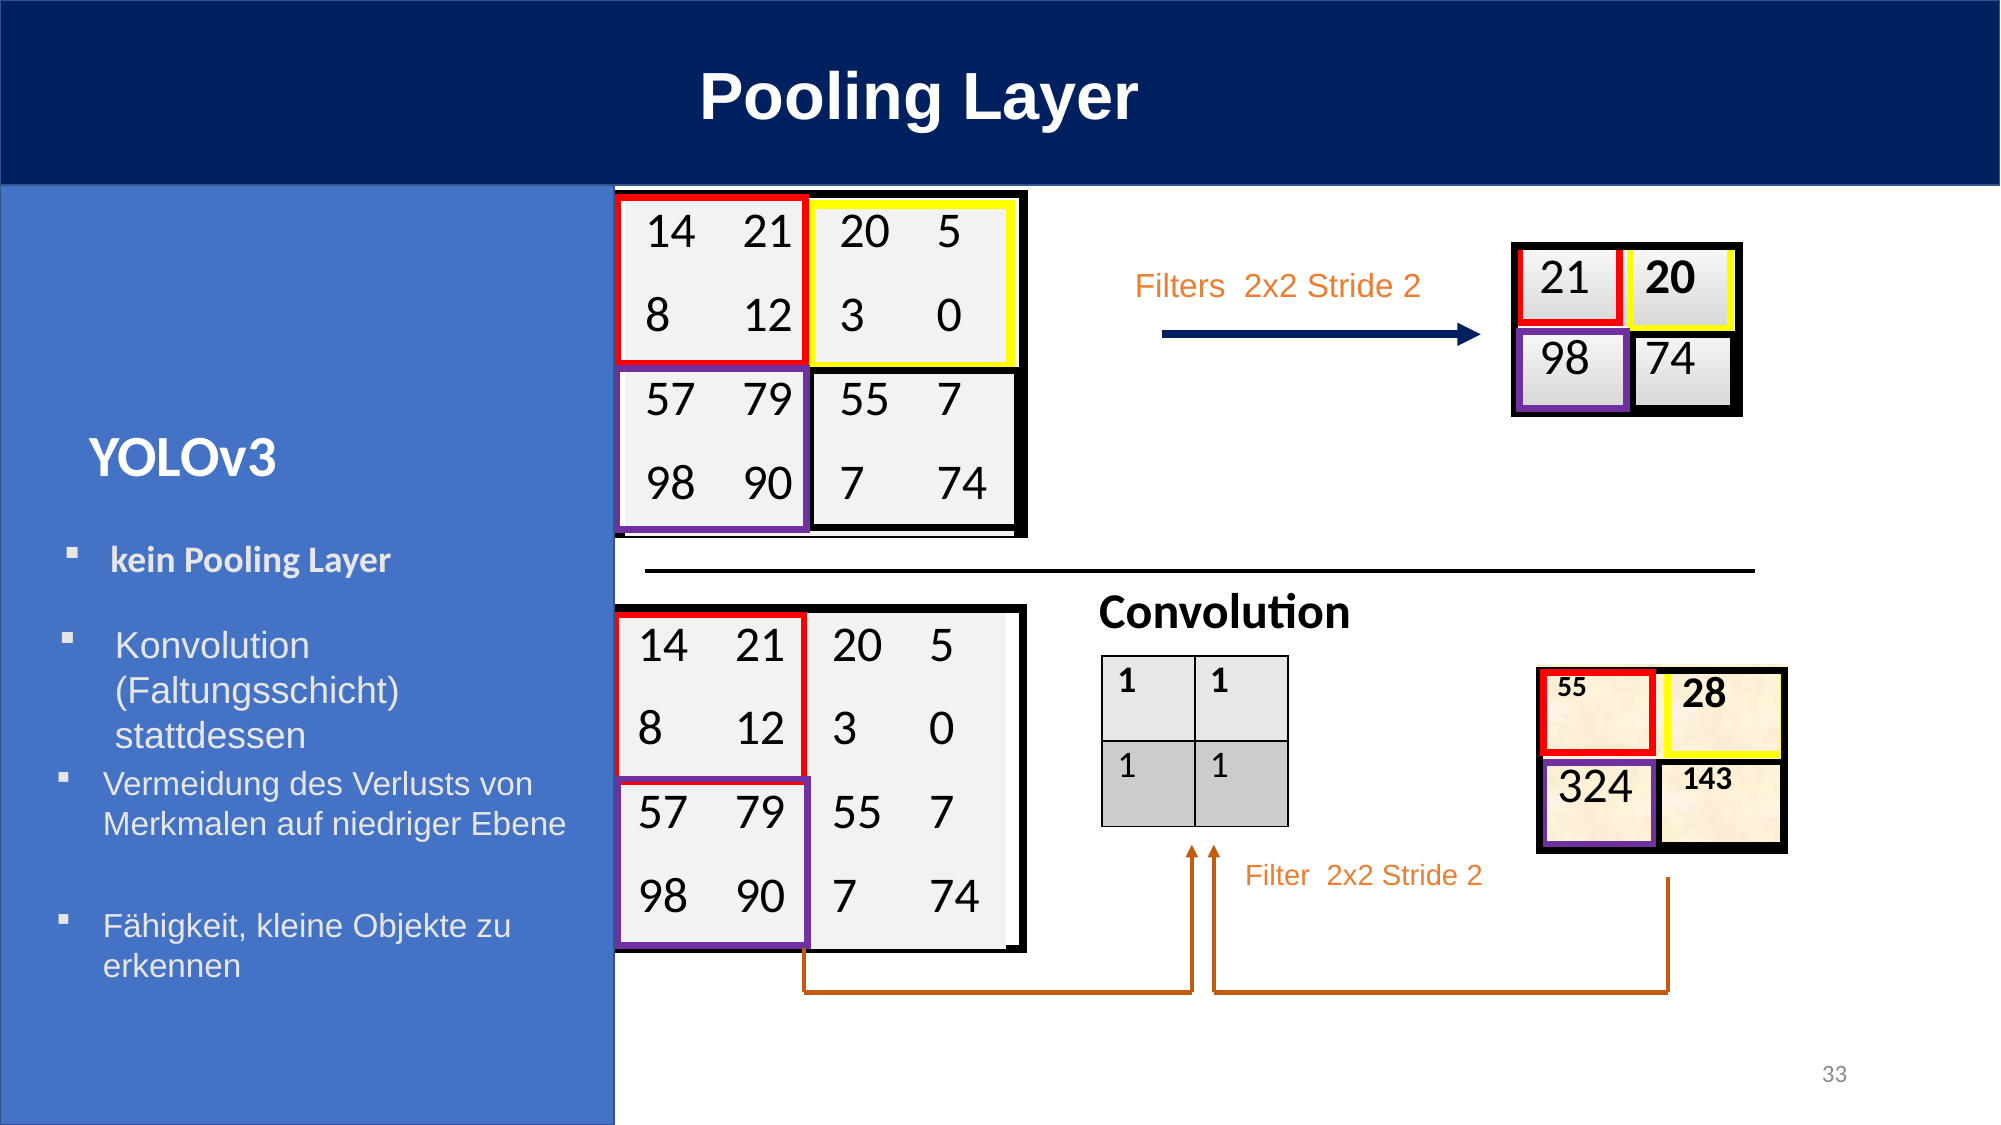

Pooling Layer

| 14 | 21 | 20 | 5 |
| --- | --- | --- | --- |
| 8 | 12 | 3 | 0 |
| 57 | 79 | 55 | 7 |
| 98 | 90 | 7 | 74 |

| 21 | 20 |
| --- | --- |
| 98 | 74 |

Filters  2x2 Stride 2

YOLOv3
kein Pooling Layer
Convolution

Konvolution (Faltungsschicht) stattdessen
| 14 | 21 | 20 | 5 |
| --- | --- | --- | --- |
| 8 | 12 | 3 | 0 |
| 57 | 79 | 55 | 7 |
| 98 | 90 | 7 | 74 |

| 1 | 1 |
| --- | --- |
| 1 | 1 |
| 55 | 28 |
| --- | --- |
| 324 | 143 |

Vermeidung des Verlusts von Merkmalen auf niedriger Ebene

Filter  2x2 Stride 2
Fähigkeit, kleine Objekte zu erkennen
33